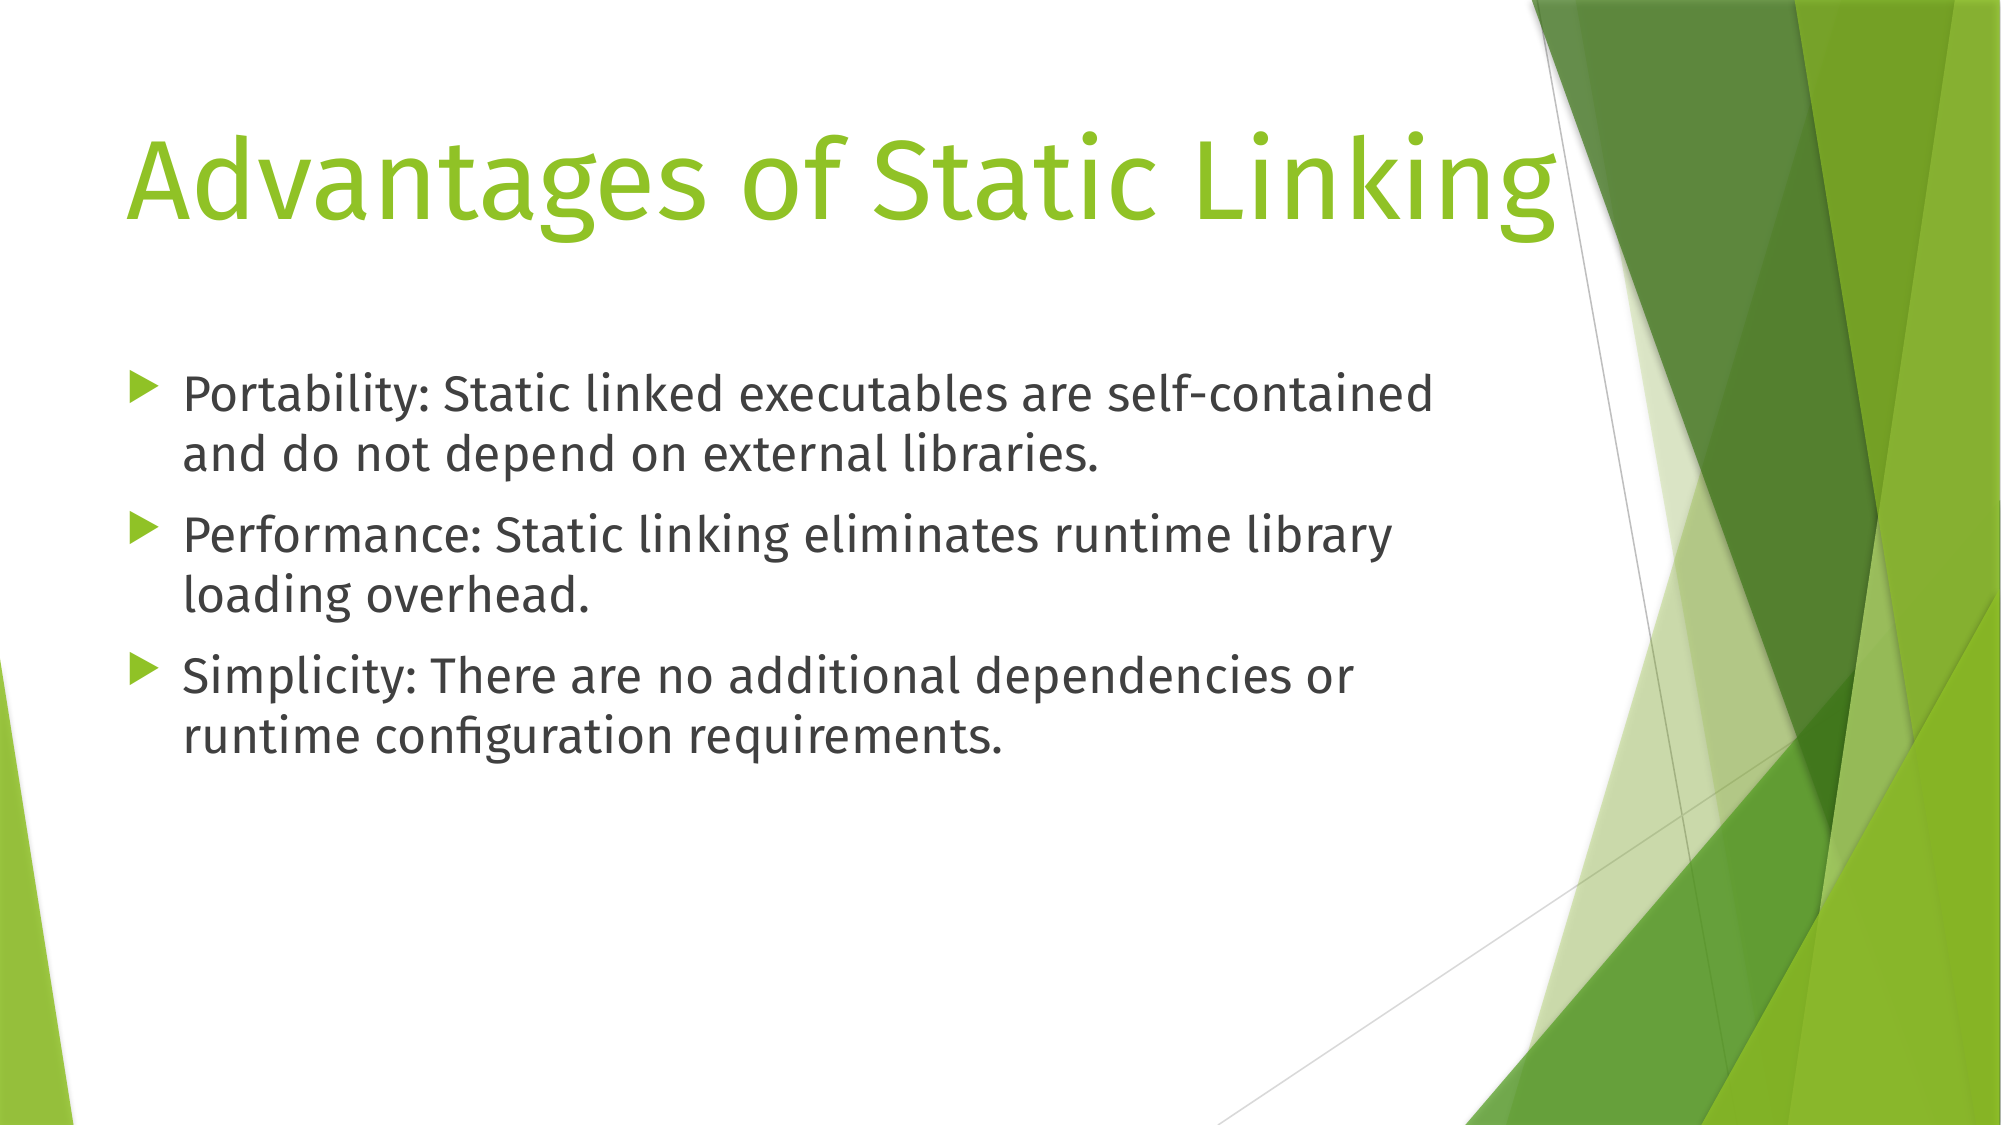

# Advantages of Static Linking
Portability: Static linked executables are self-contained and do not depend on external libraries.
Performance: Static linking eliminates runtime library loading overhead.
Simplicity: There are no additional dependencies or runtime configuration requirements.